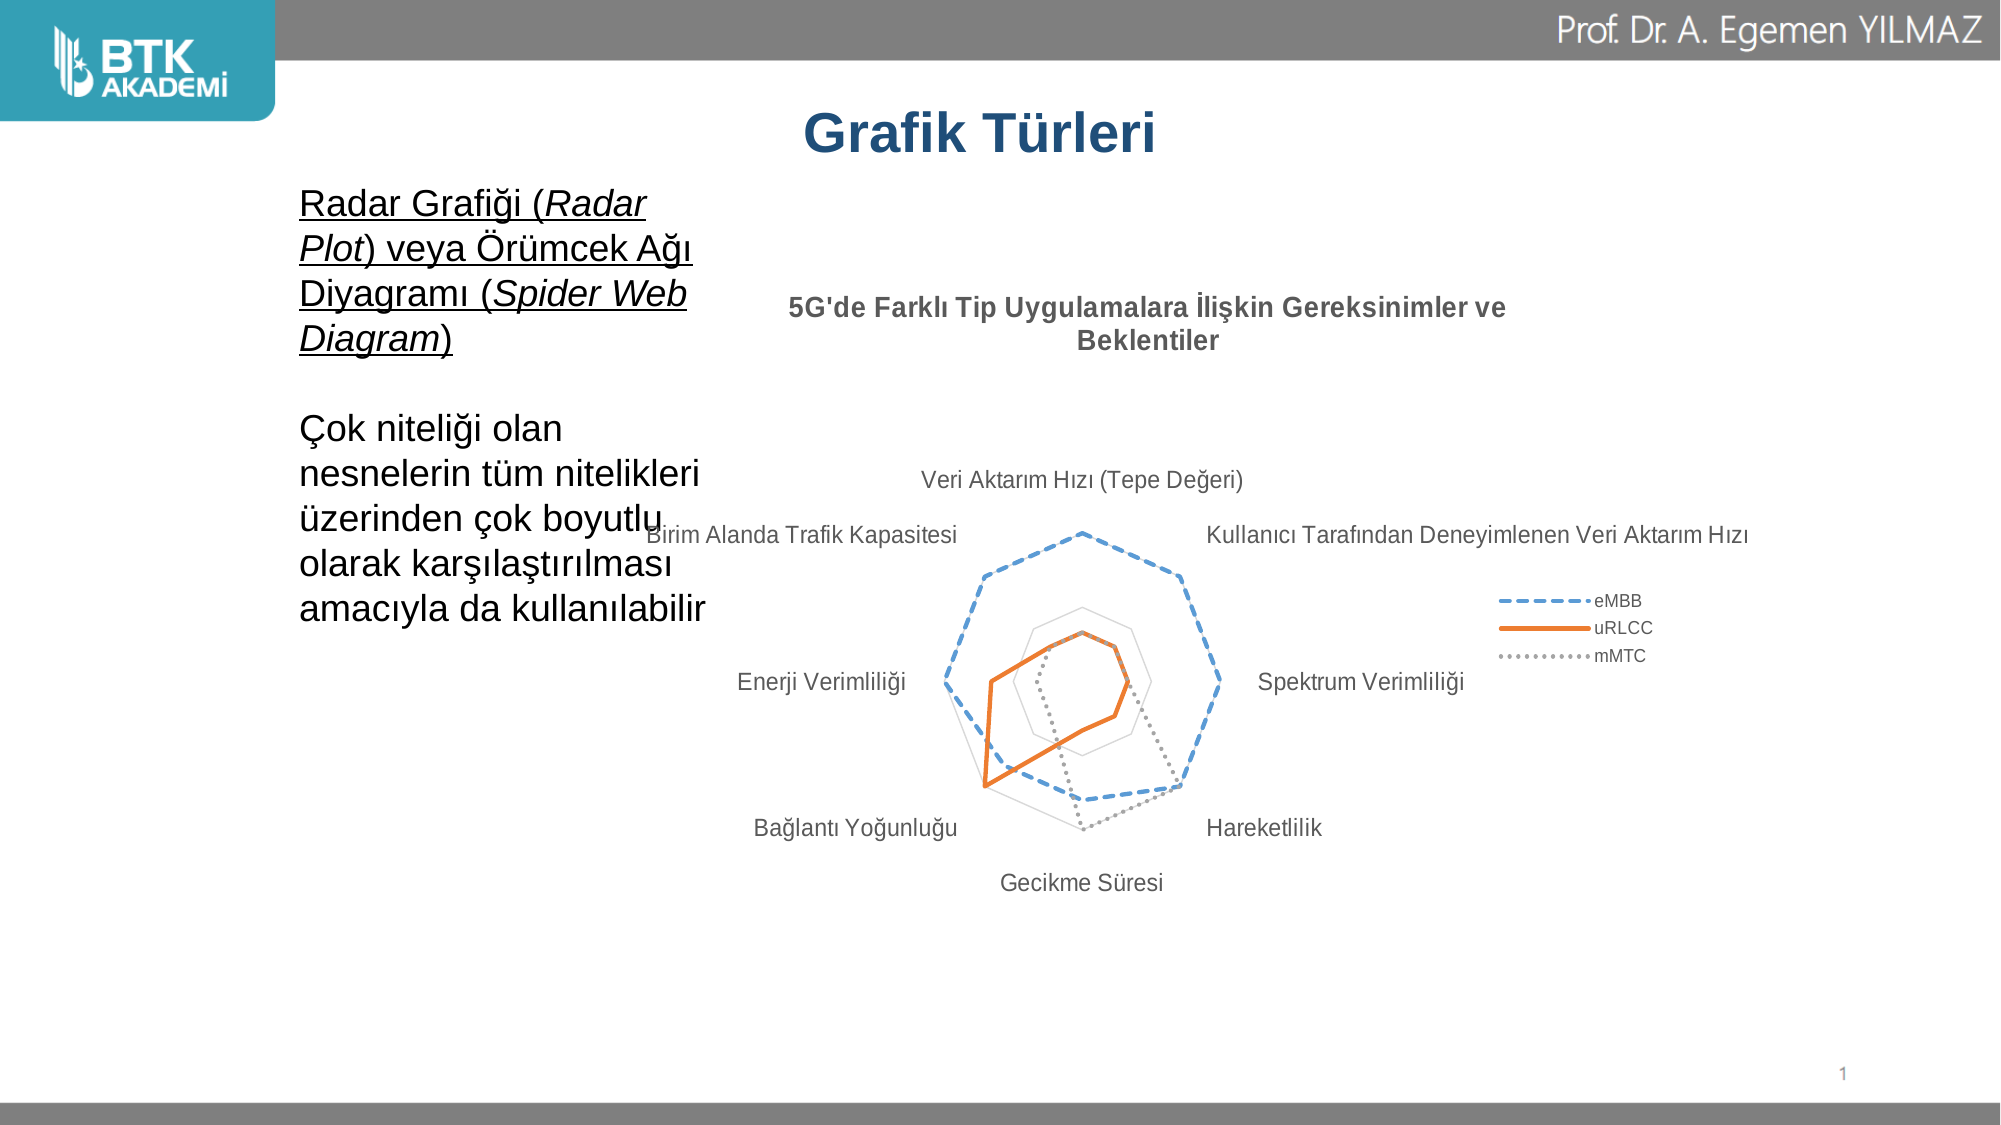

# Grafik Türleri
Radar Grafiği (Radar Plot) veya Örümcek Ağı Diyagramı (Spider Web Diagram)

Çok niteliği olan nesnelerin tüm nitelikleri üzerinden çok boyutlu olarak karşılaştırılması amacıyla da kullanılabilir

### Chart: 5G'de Farklı Tip Uygulamalara İlişkin Gereksinimler ve Beklentiler

| Category | eMBB | uRLCC | mMTC |
|---|---|---|---|
| Veri Aktarım Hızı (Tepe Değeri) | 100.0 | 33.0 | 33.0 |
| Kullanıcı Tarafından Deneyimlenen Veri Aktarım Hızı | 100.0 | 33.0 | 33.0 |
| Spektrum Verimliliği | 100.0 | 33.0 | 33.0 |
| Hareketlilik | 100.0 | 33.0 | 100.0 |
| Gecikme Süresi | 80.0 | 33.0 | 100.0 |
| Bağlantı Yoğunluğu | 80.0 | 100.0 | 33.0 |
| Enerji Verimliliği | 100.0 | 66.0 | 33.0 |
| Birim Alanda Trafik Kapasitesi | 100.0 | 33.0 | 33.0 |
88